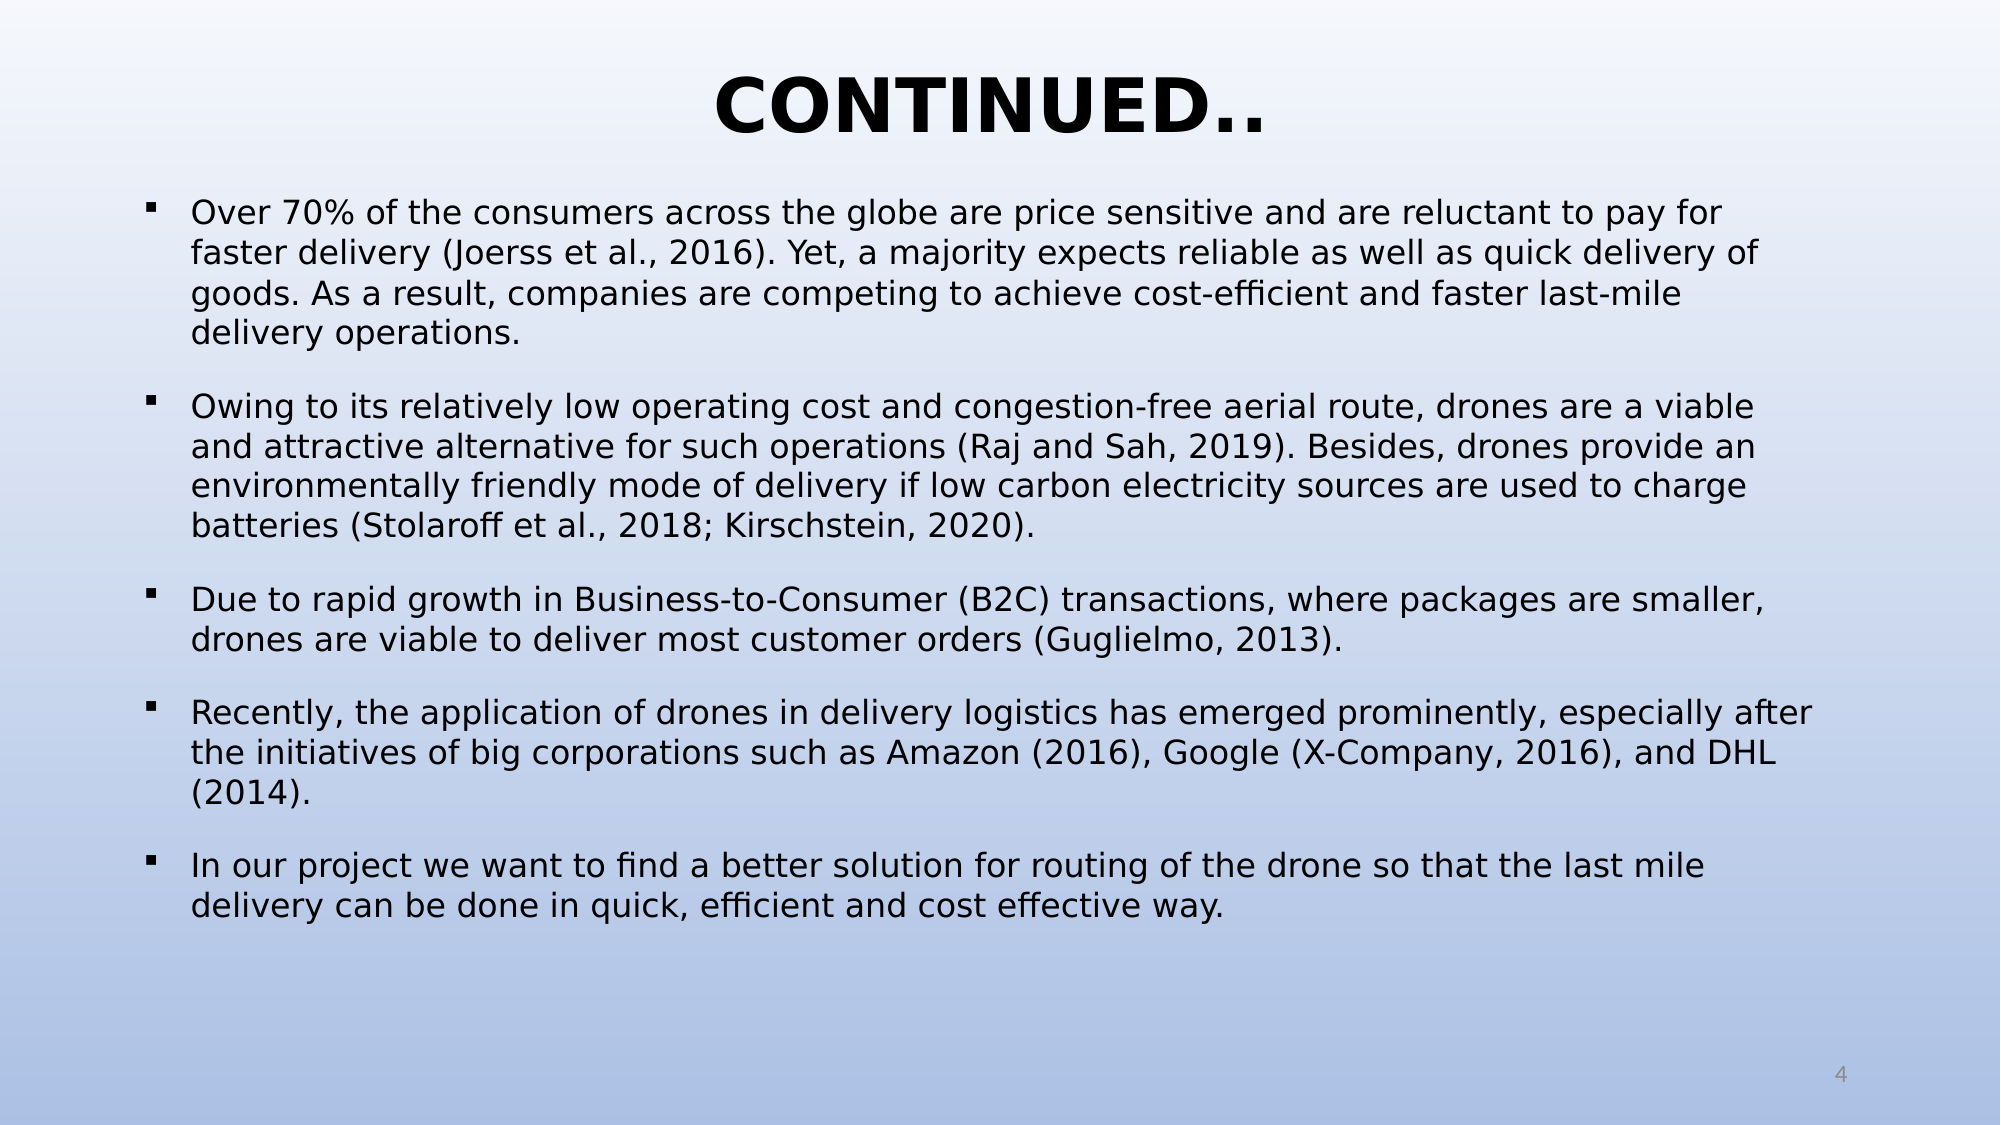

# CONTINUED..
Over 70% of the consumers across the globe are price sensitive and are reluctant to pay for faster delivery (Joerss et al., 2016). Yet, a majority expects reliable as well as quick delivery of goods. As a result, companies are competing to achieve cost-efficient and faster last-mile delivery operations.
Owing to its relatively low operating cost and congestion-free aerial route, drones are a viable and attractive alternative for such operations (Raj and Sah, 2019). Besides, drones provide an environmentally friendly mode of delivery if low carbon electricity sources are used to charge batteries (Stolaroff et al., 2018; Kirschstein, 2020).
Due to rapid growth in Business-to-Consumer (B2C) transactions, where packages are smaller, drones are viable to deliver most customer orders (Guglielmo, 2013).
Recently, the application of drones in delivery logistics has emerged prominently, especially after the initiatives of big corporations such as Amazon (2016), Google (X-Company, 2016), and DHL (2014).
In our project we want to find a better solution for routing of the drone so that the last mile delivery can be done in quick, efficient and cost effective way.

4